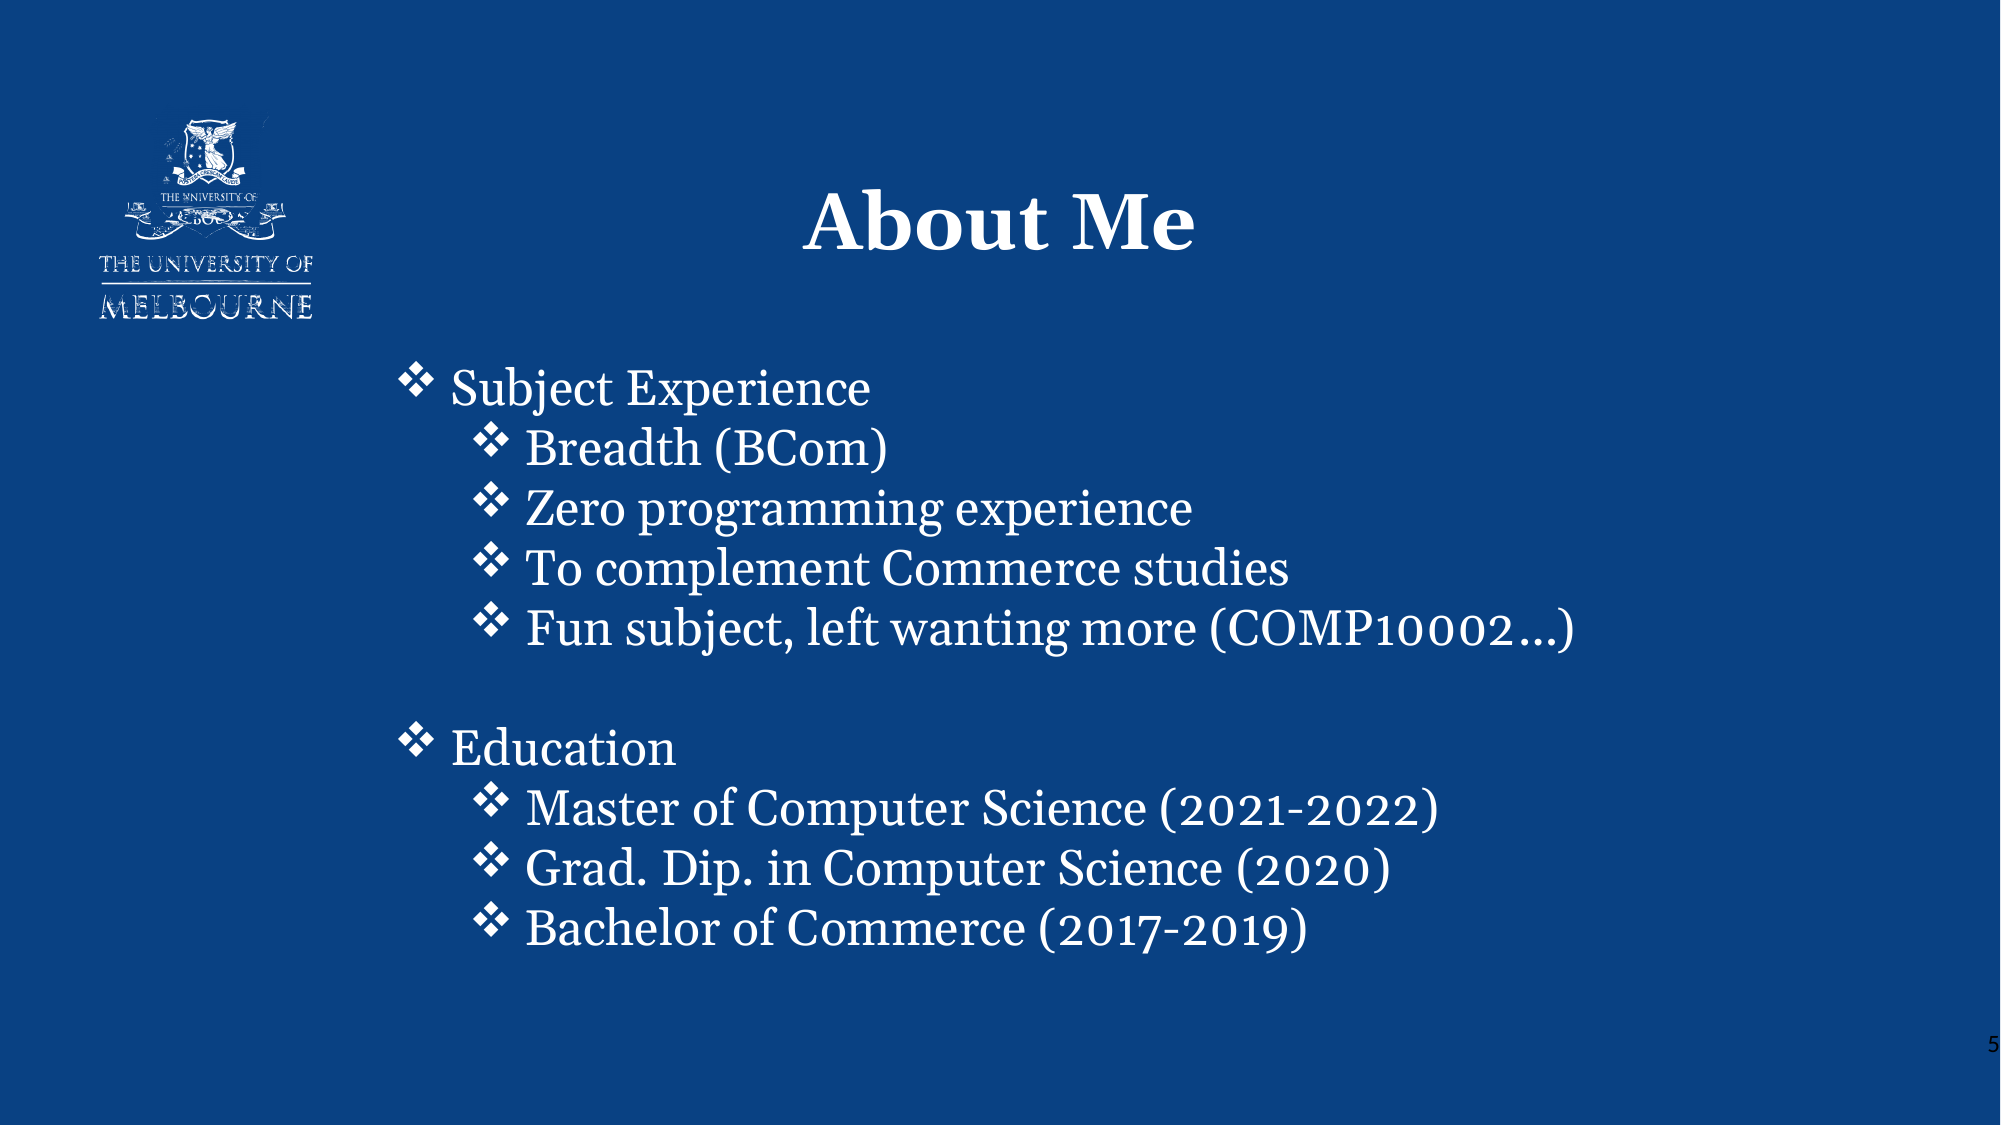

About Me
Subject Experience
Breadth (BCom)
Zero programming experience
To complement Commerce studies
Fun subject, left wanting more (COMP10002…)

Education
Master of Computer Science (2021-2022)
Grad. Dip. in Computer Science (2020)
Bachelor of Commerce (2017-2019)
5